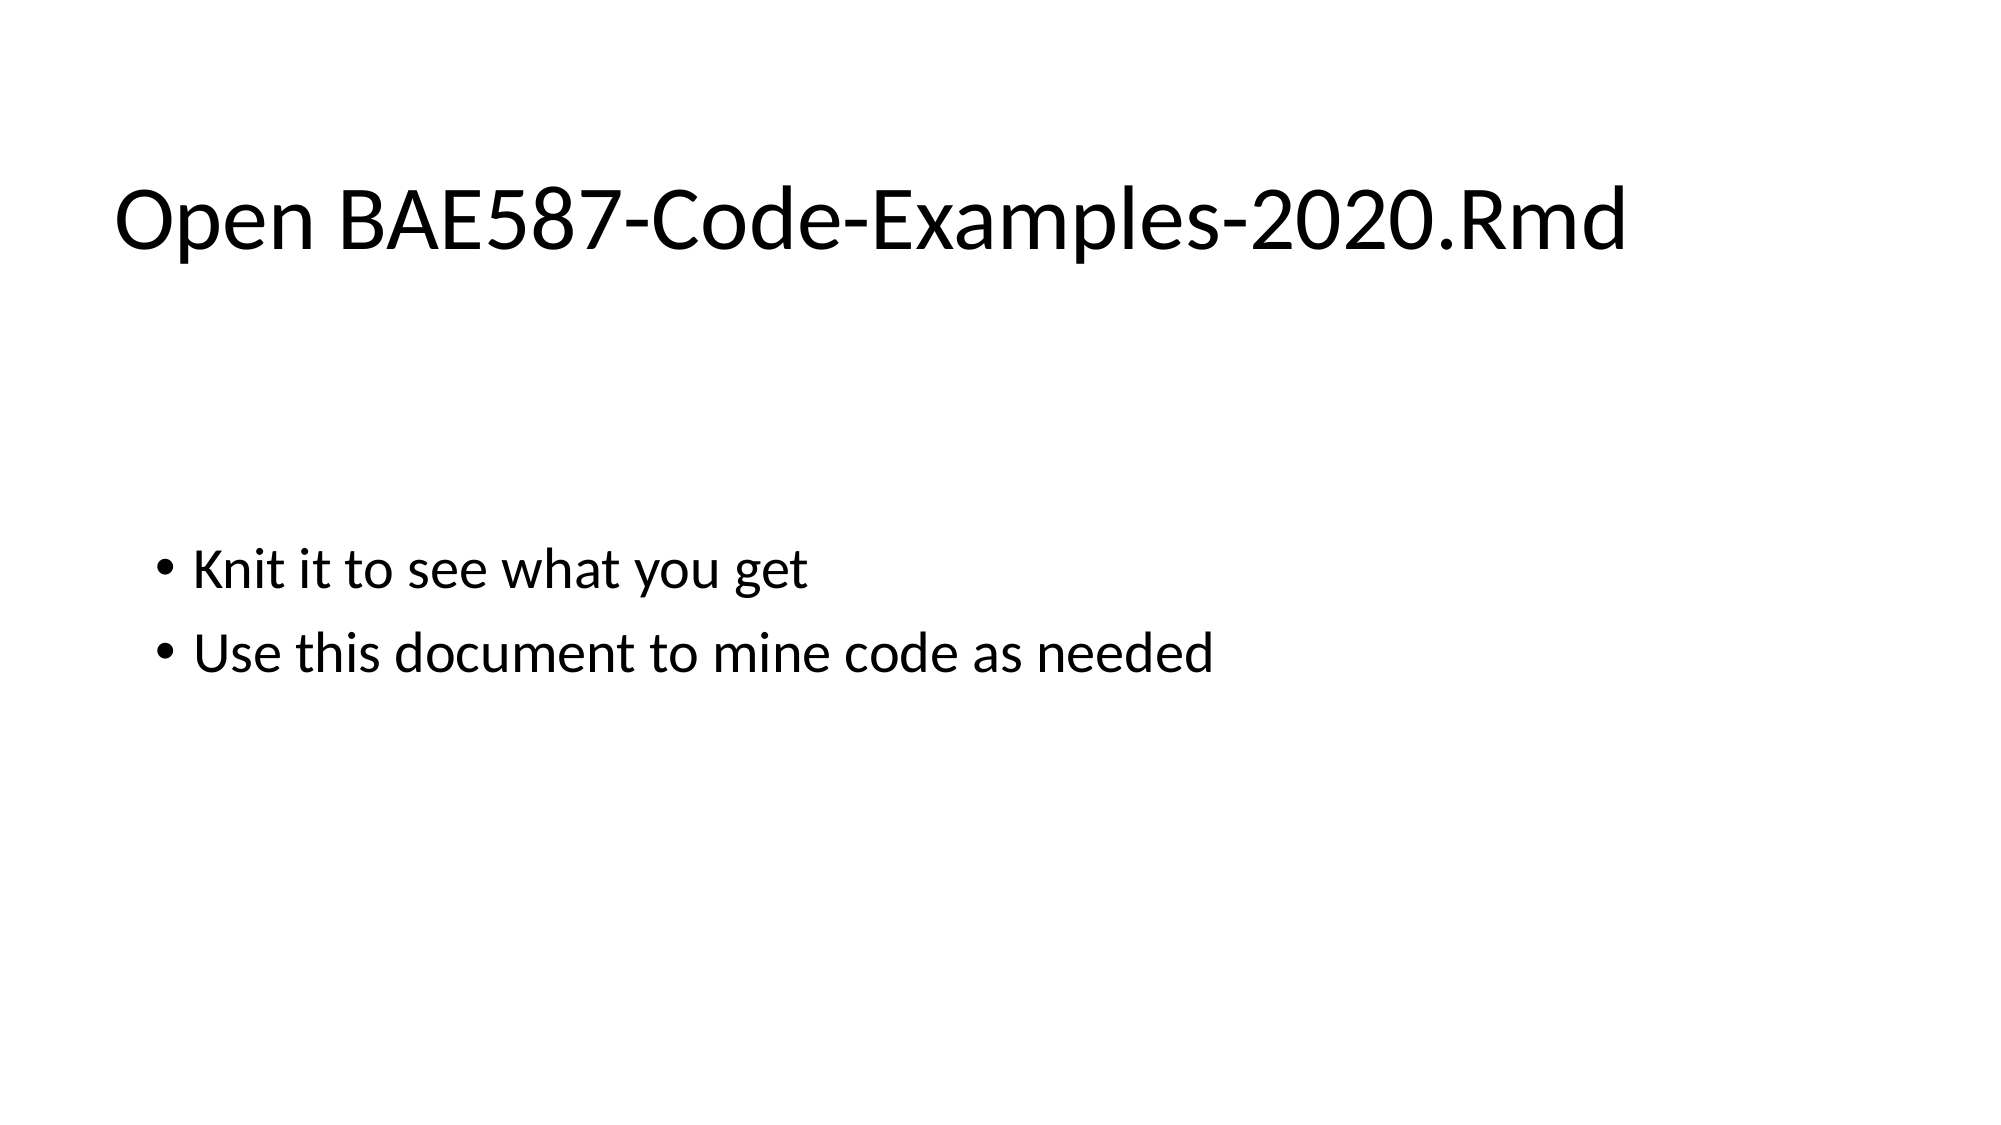

# Open ﻿BAE587-Code-Examples-2020.Rmd
Knit it to see what you get
Use this document to mine code as needed